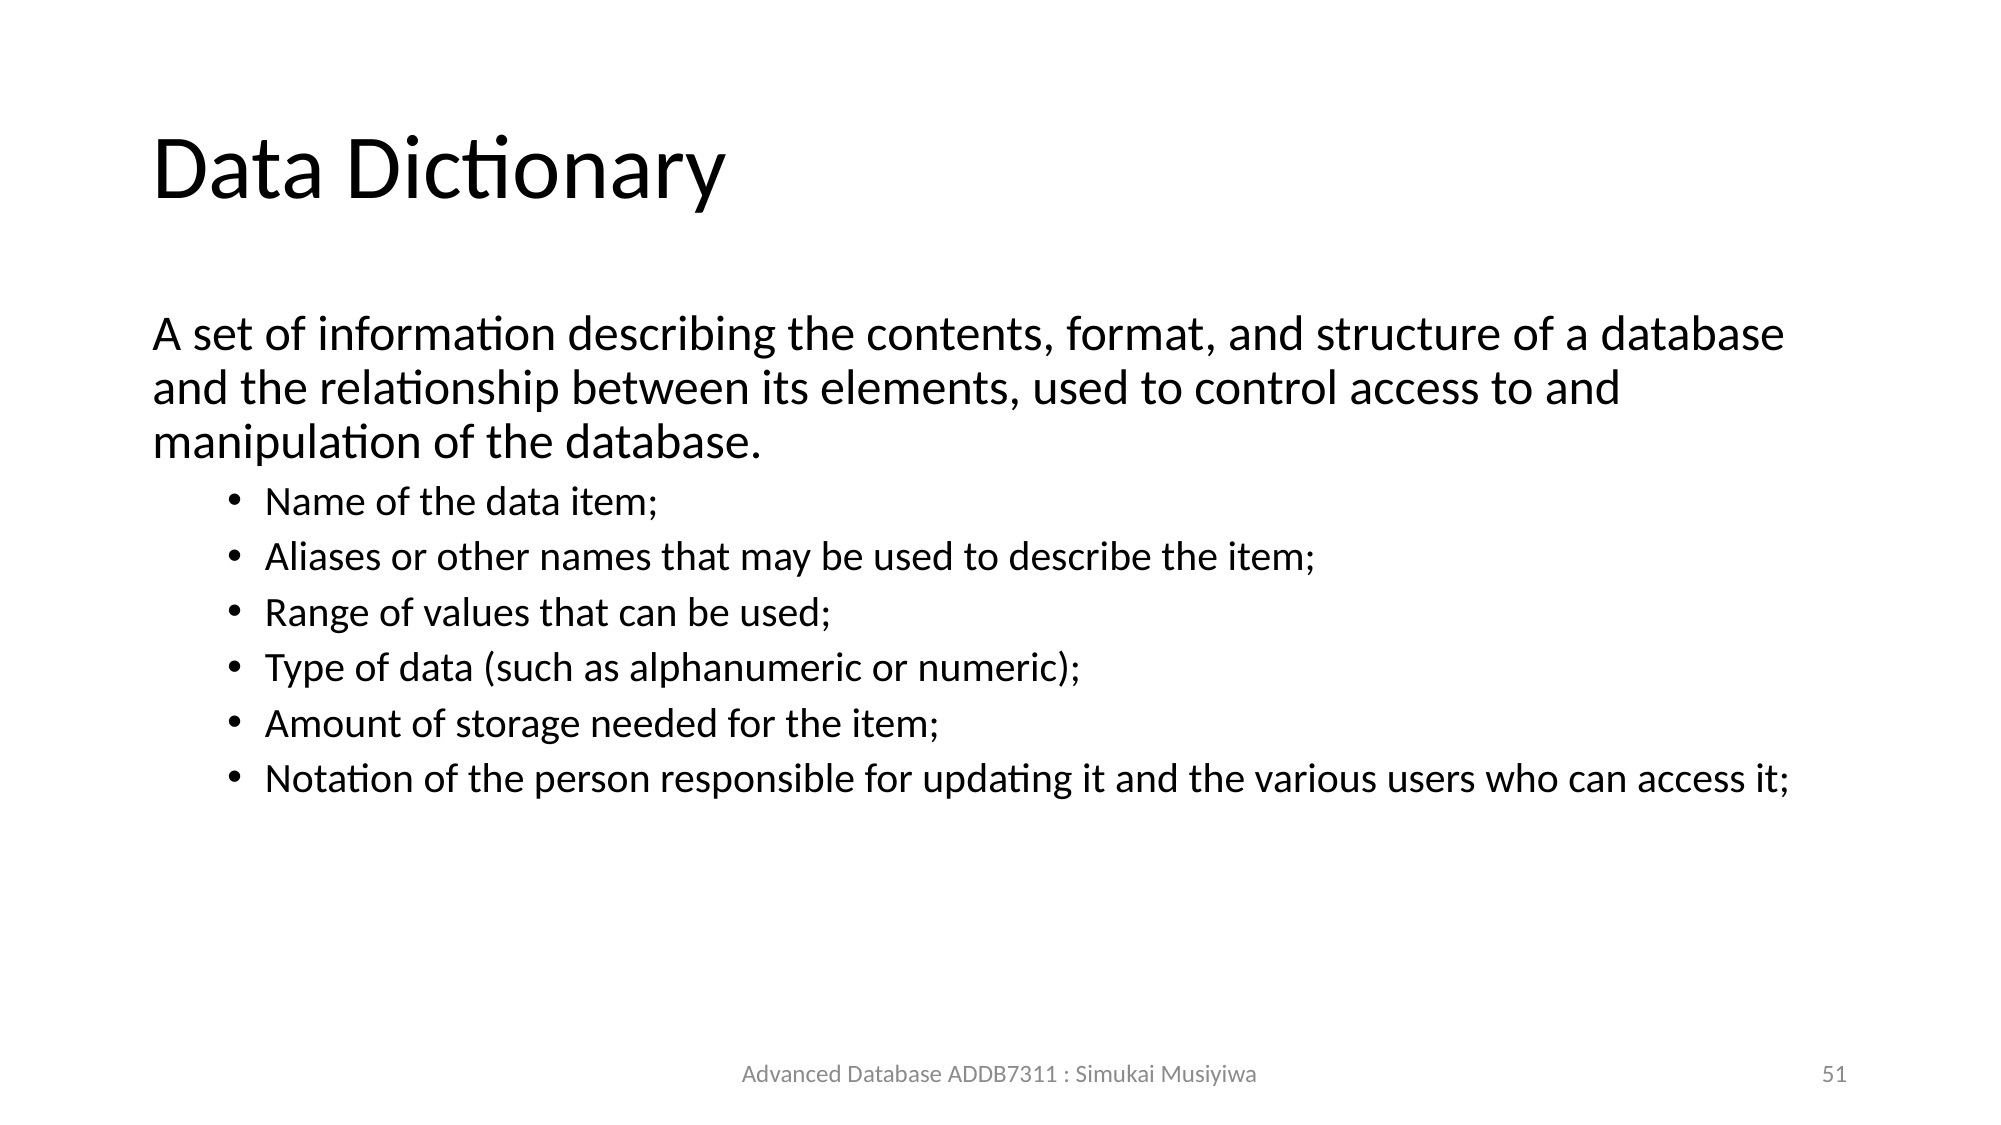

# Data Dictionary
A set of information describing the contents, format, and structure of a database and the relationship between its elements, used to control access to and manipulation of the database.
Name of the data item;
Aliases or other names that may be used to describe the item;
Range of values that can be used;
Type of data (such as alphanumeric or numeric);
Amount of storage needed for the item;
Notation of the person responsible for updating it and the various users who can access it;

Advanced Database ADDB7311 : Simukai Musiyiwa
51